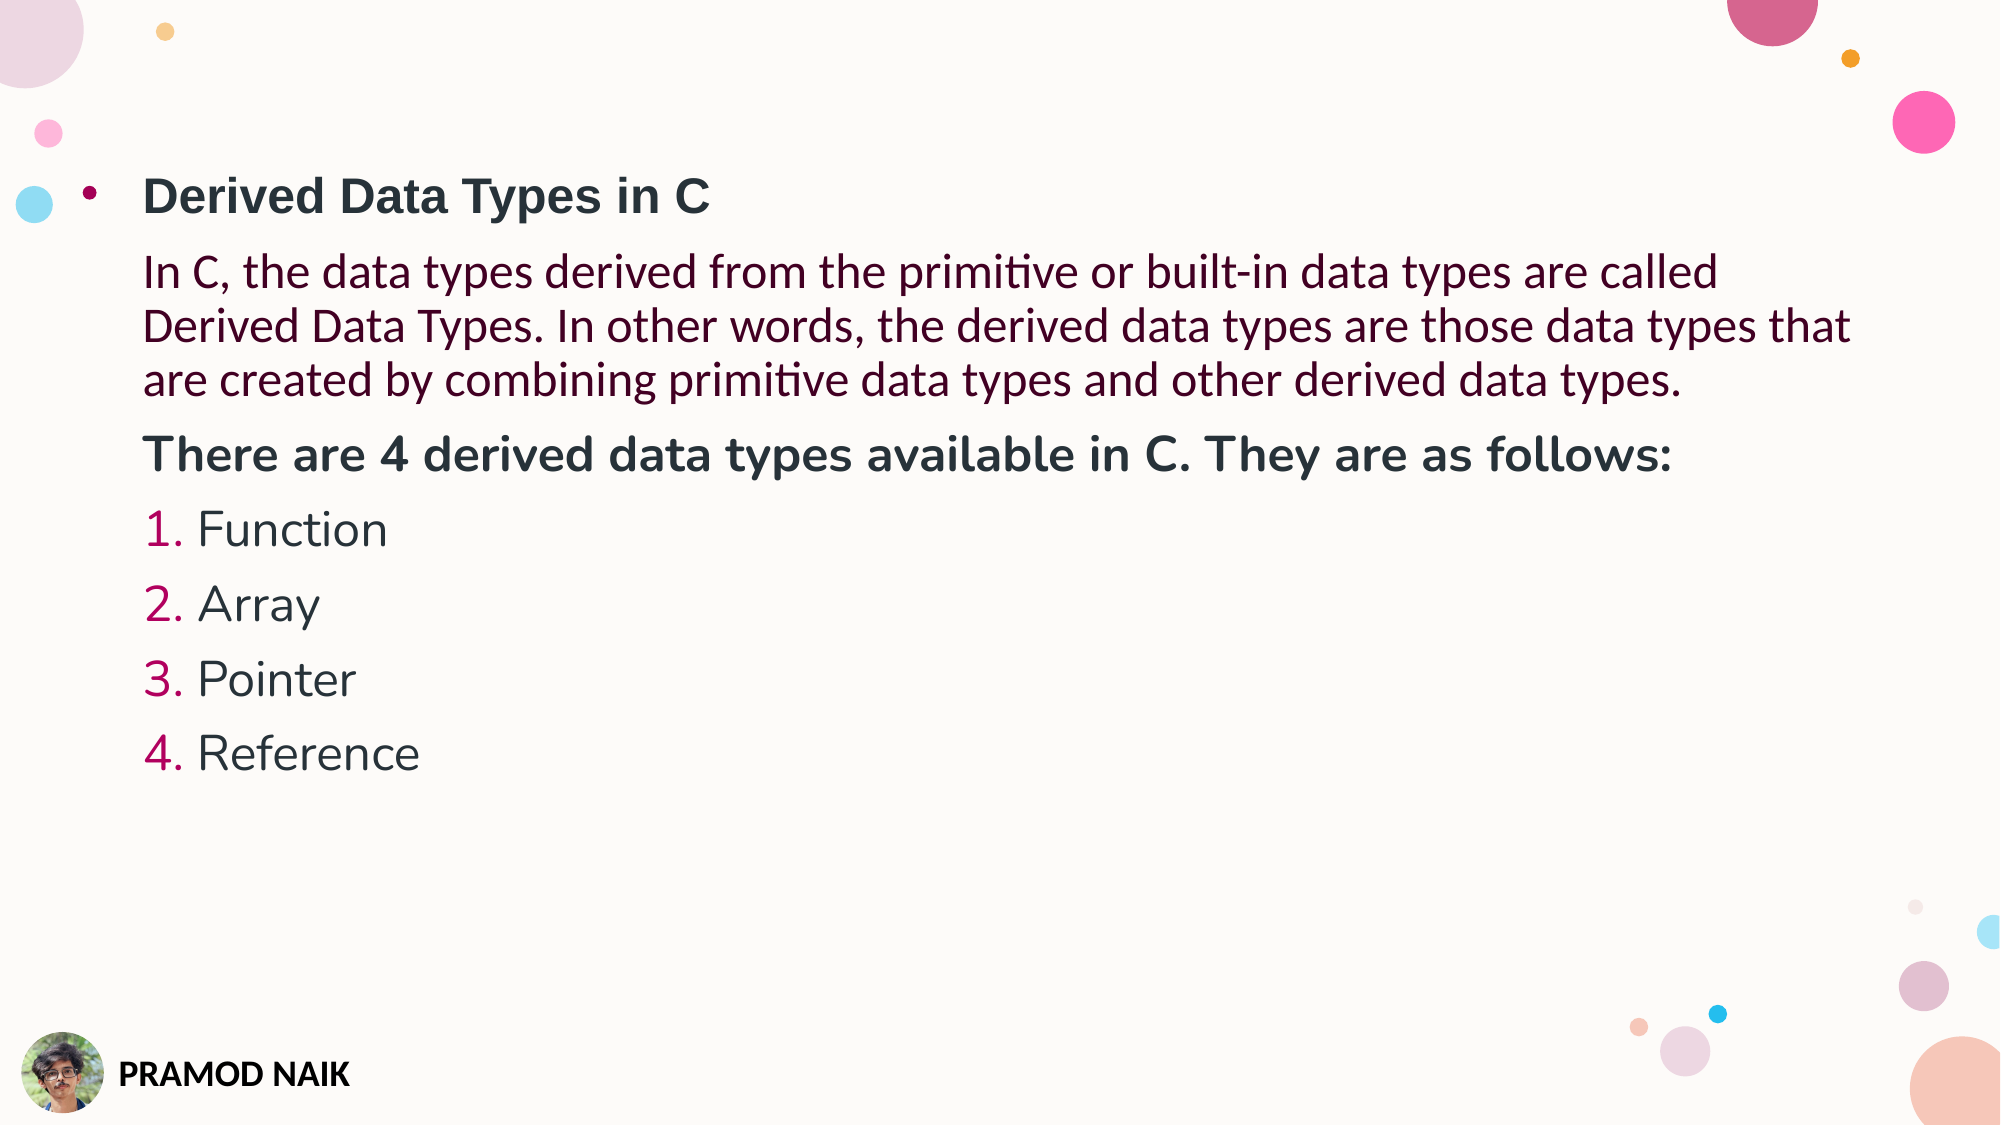

Derived Data Types in C
In C, the data types derived from the primitive or built-in data types are called Derived Data Types. In other words, the derived data types are those data types that are created by combining primitive data types and other derived data types.
There are 4 derived data types available in C. They are as follows:
 Function
 Array
 Pointer
 Reference